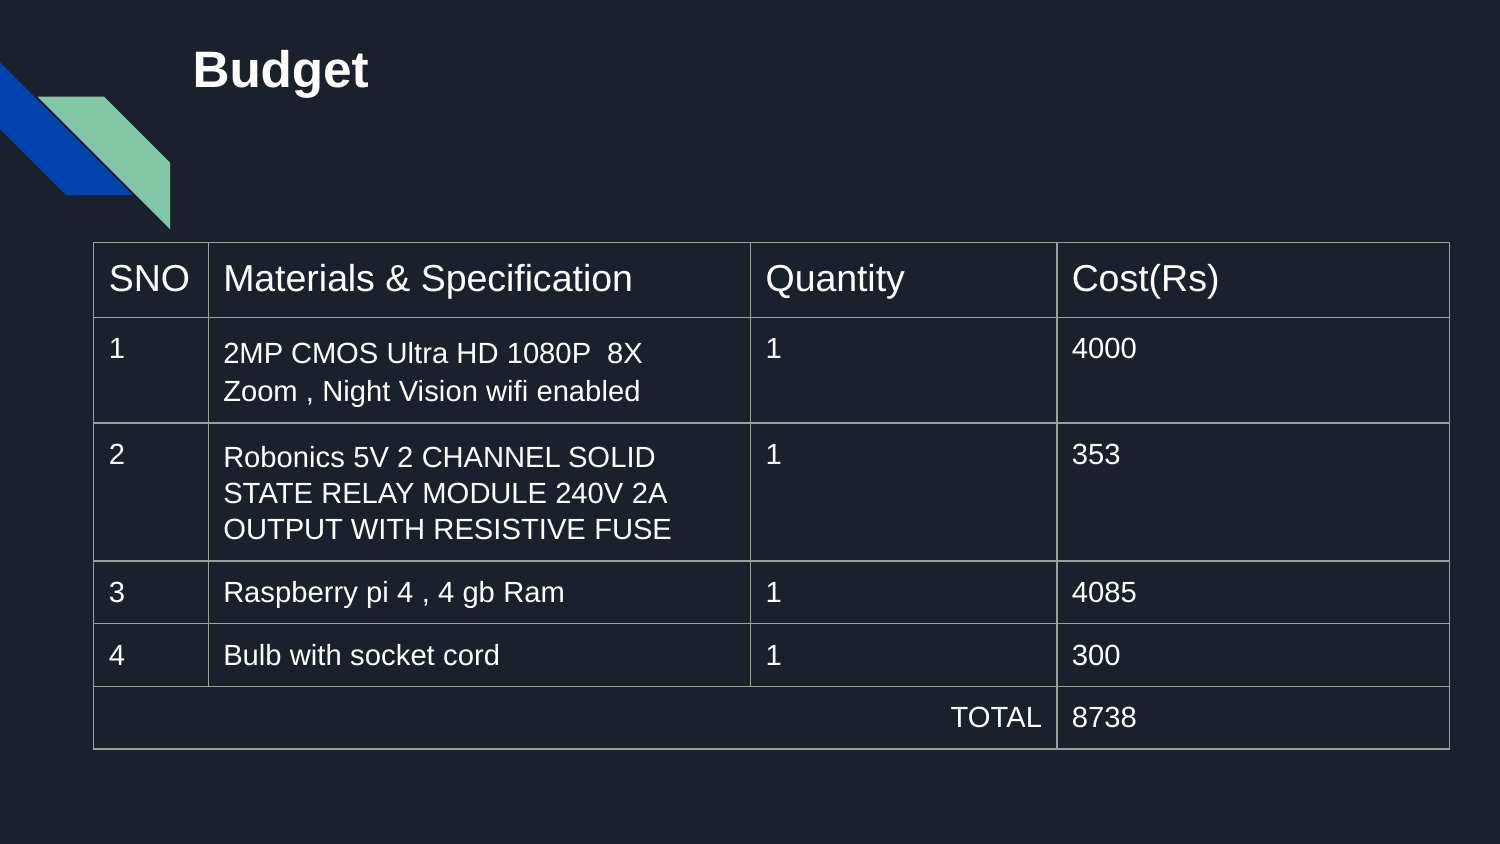

# Budget
| SNO | Materials & Specification | Quantity | Cost(Rs) |
| --- | --- | --- | --- |
| 1 | 2MP CMOS Ultra HD 1080P 8X Zoom , Night Vision wifi enabled | 1 | 4000 |
| 2 | Robonics 5V 2 CHANNEL SOLID STATE RELAY MODULE 240V 2A OUTPUT WITH RESISTIVE FUSE | 1 | 353 |
| 3 | Raspberry pi 4 , 4 gb Ram | 1 | 4085 |
| 4 | Bulb with socket cord | 1 | 300 |
| TOTAL |  |  | 8738 |